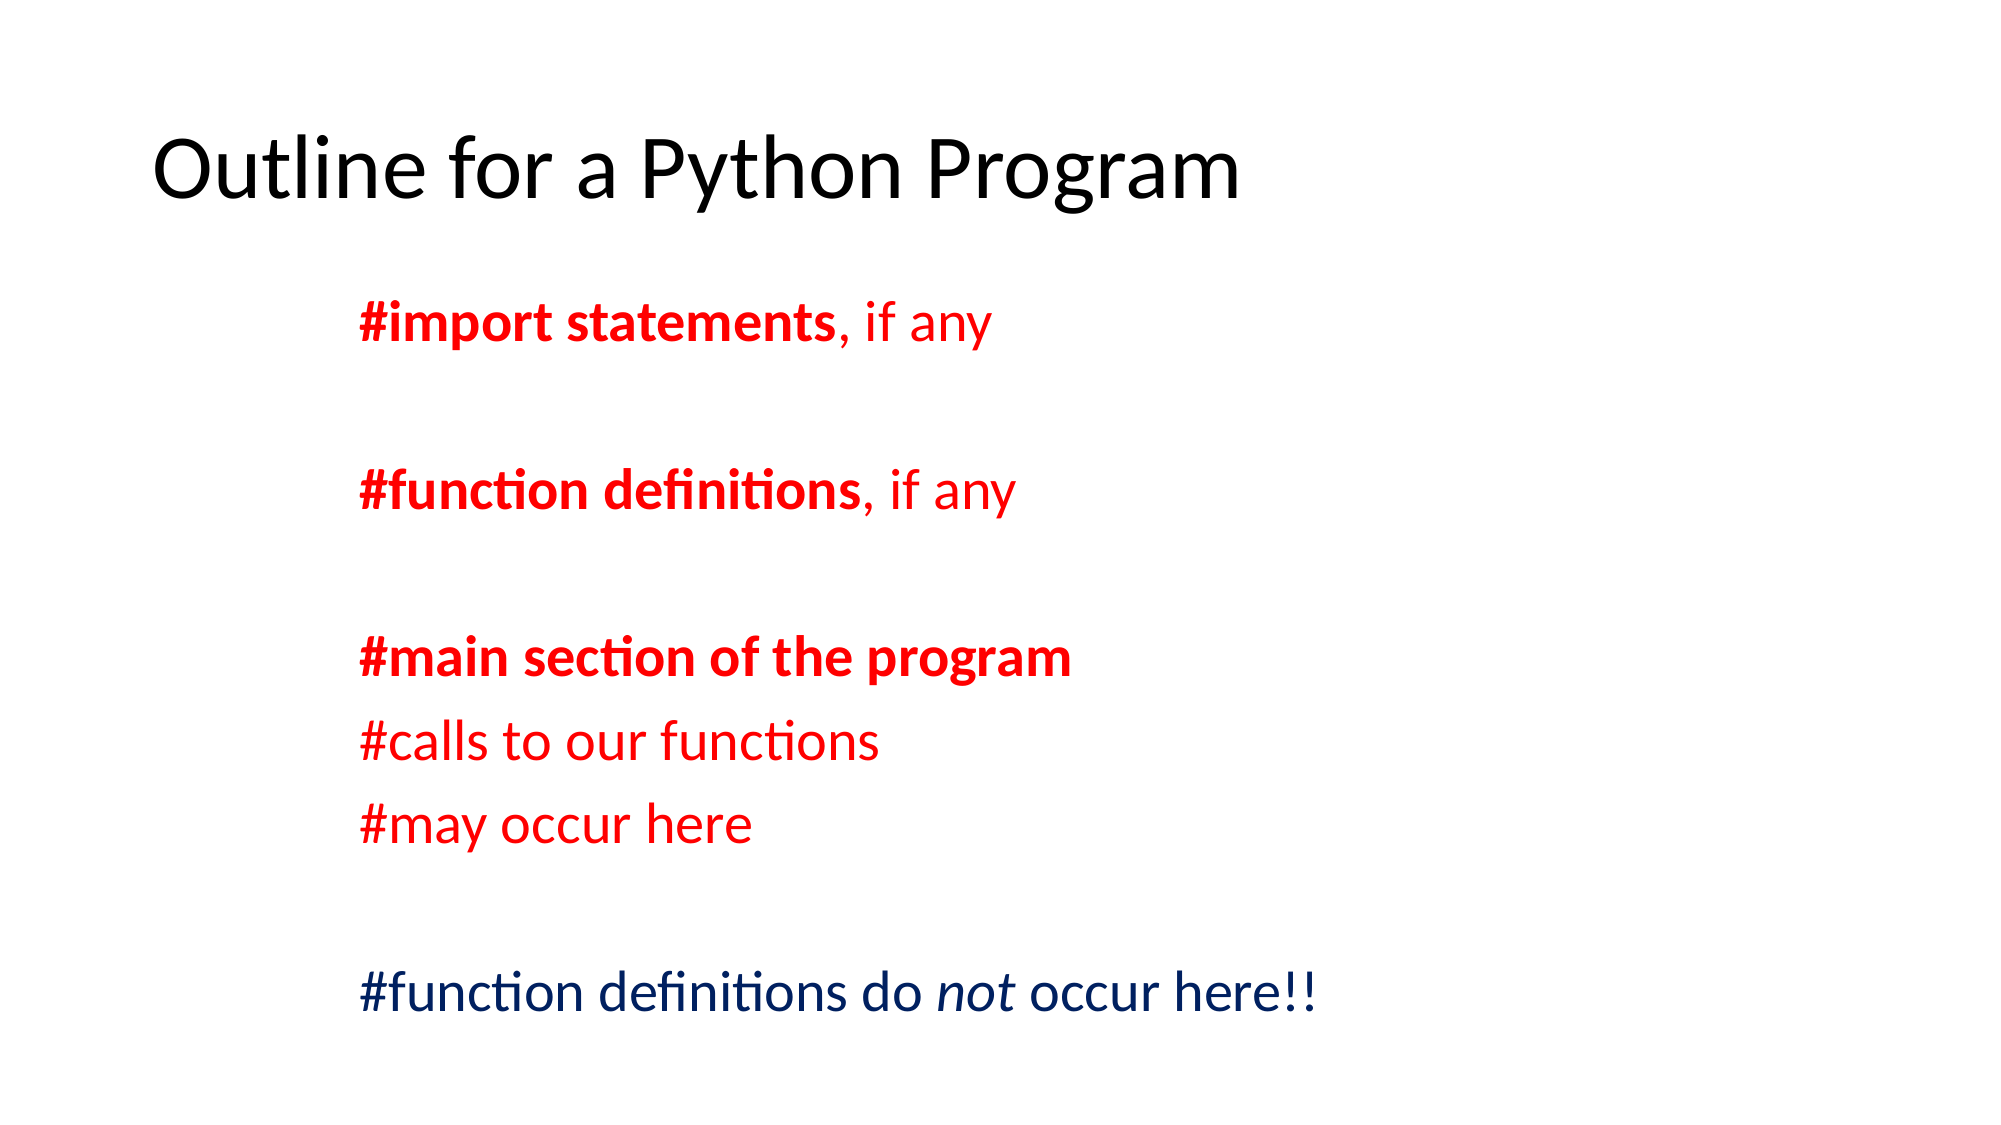

# Outline for a Python Program
#import statements, if any

#function definitions, if any

#main section of the program
#calls to our functions
#may occur here

#function definitions do not occur here!!